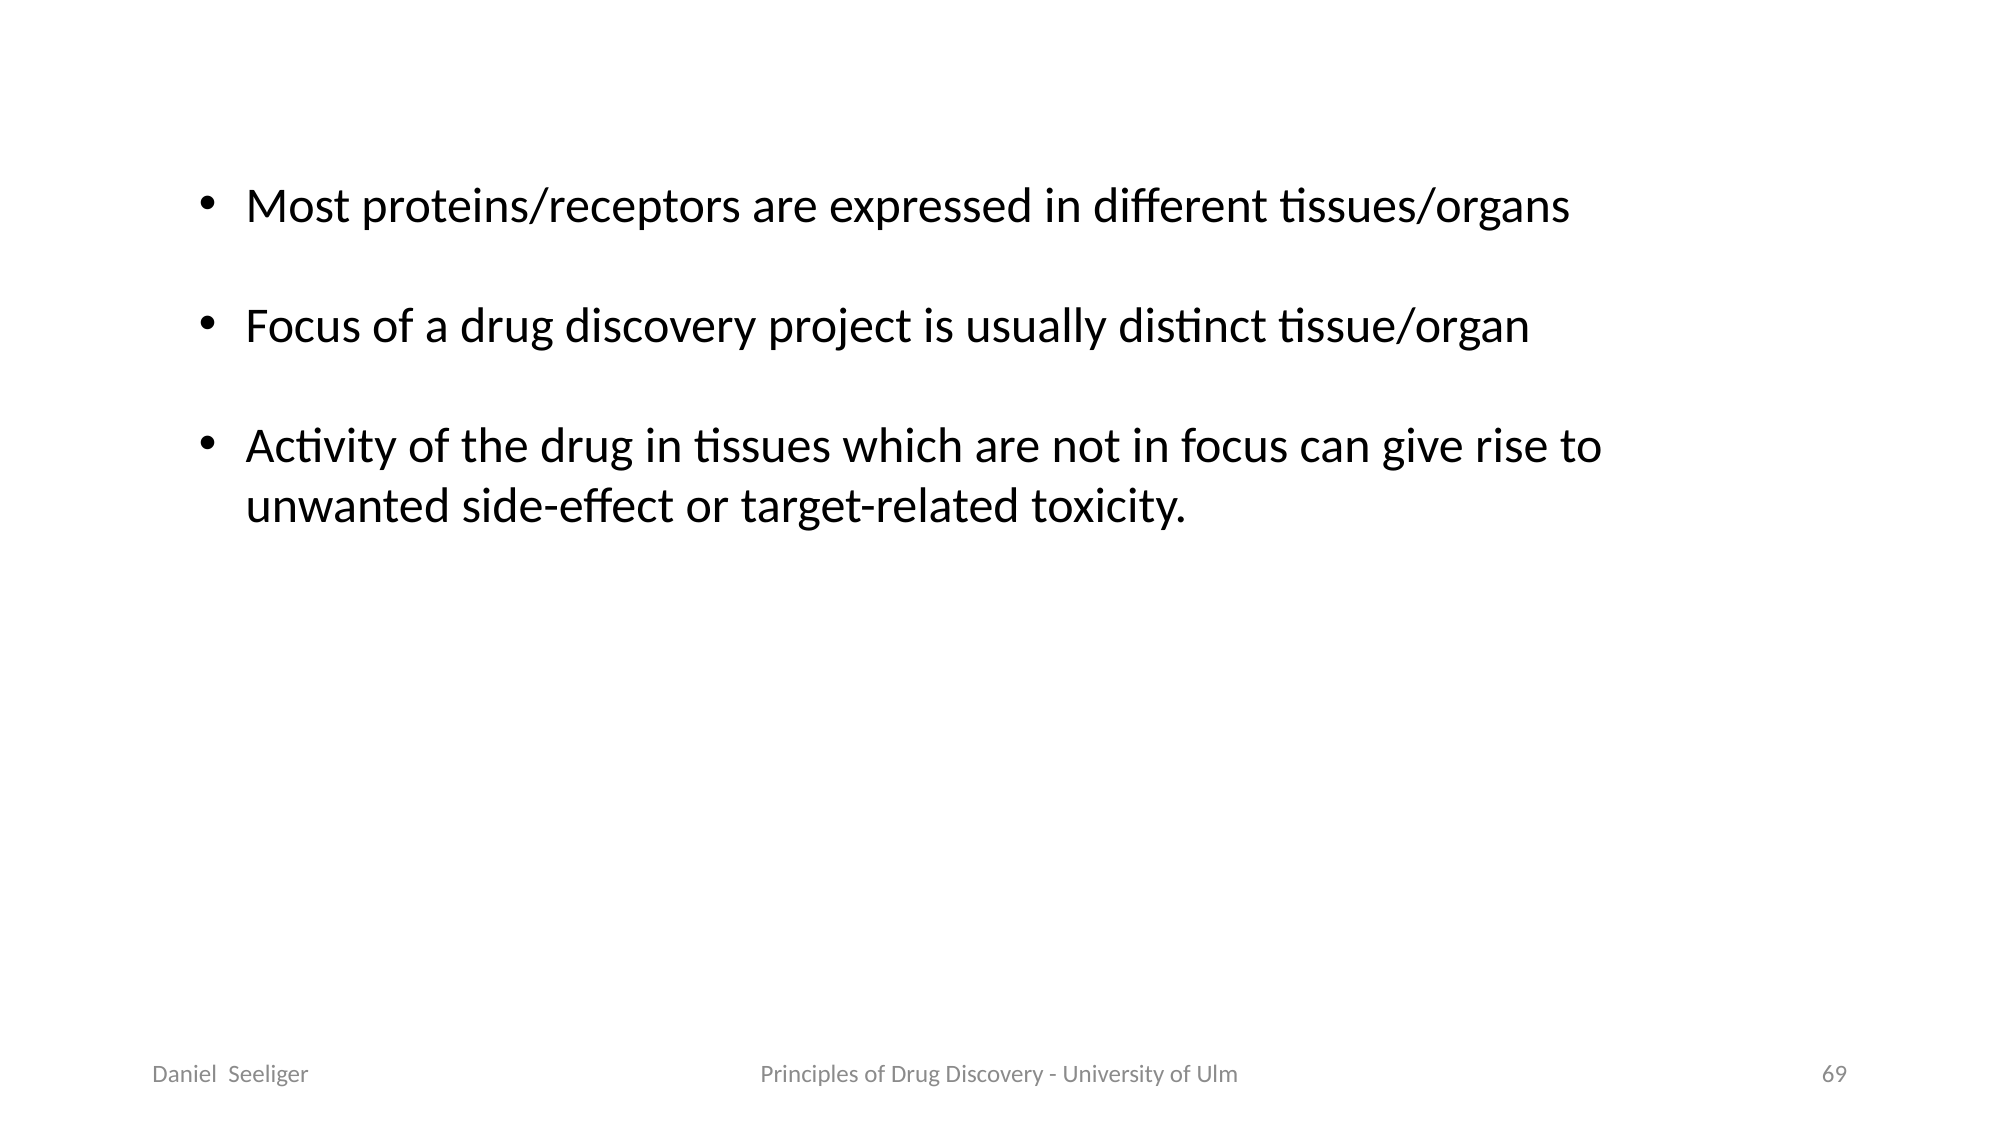

Most proteins/receptors are expressed in different tissues/organs

Focus of a drug discovery project is usually distinct tissue/organ

Activity of the drug in tissues which are not in focus can give rise to unwanted side-effect or target-related toxicity.
Daniel  Seeliger
Principles of Drug Discovery - University of Ulm
69